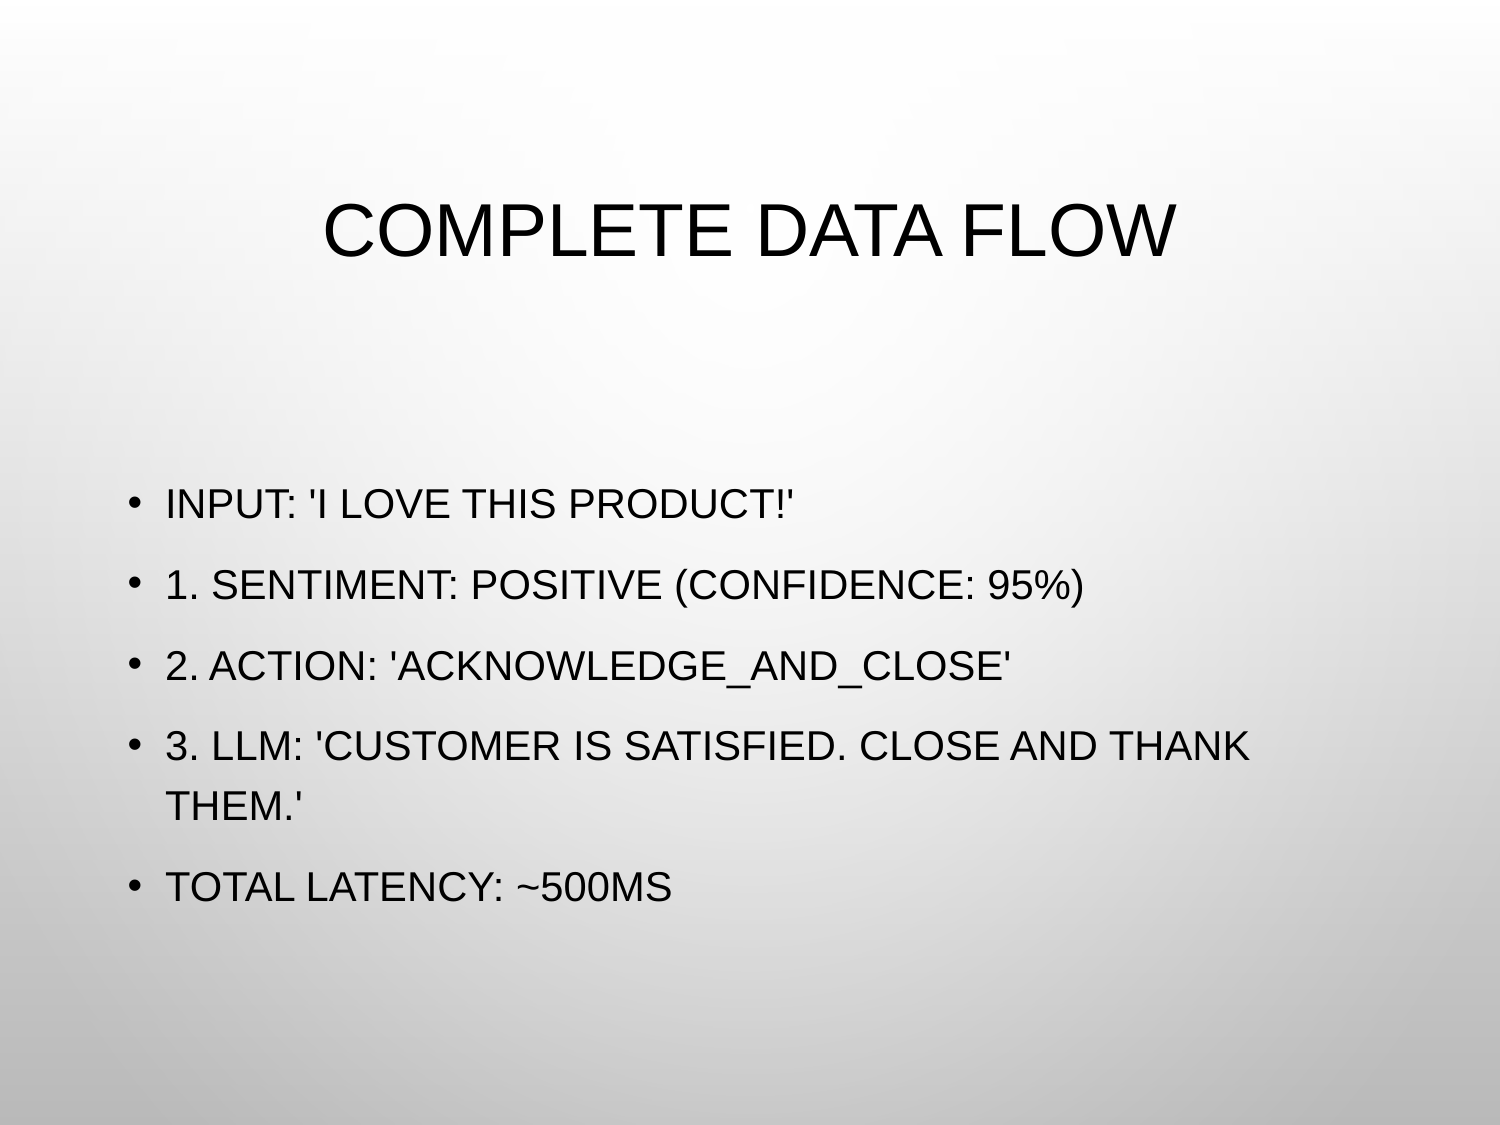

# Complete Data Flow

Input: 'I love this product!'
1. Sentiment: Positive (Confidence: 95%)
2. Action: 'acknowledge_and_close'
3. LLM: 'Customer is satisfied. Close and thank them.'
Total Latency: ~500ms